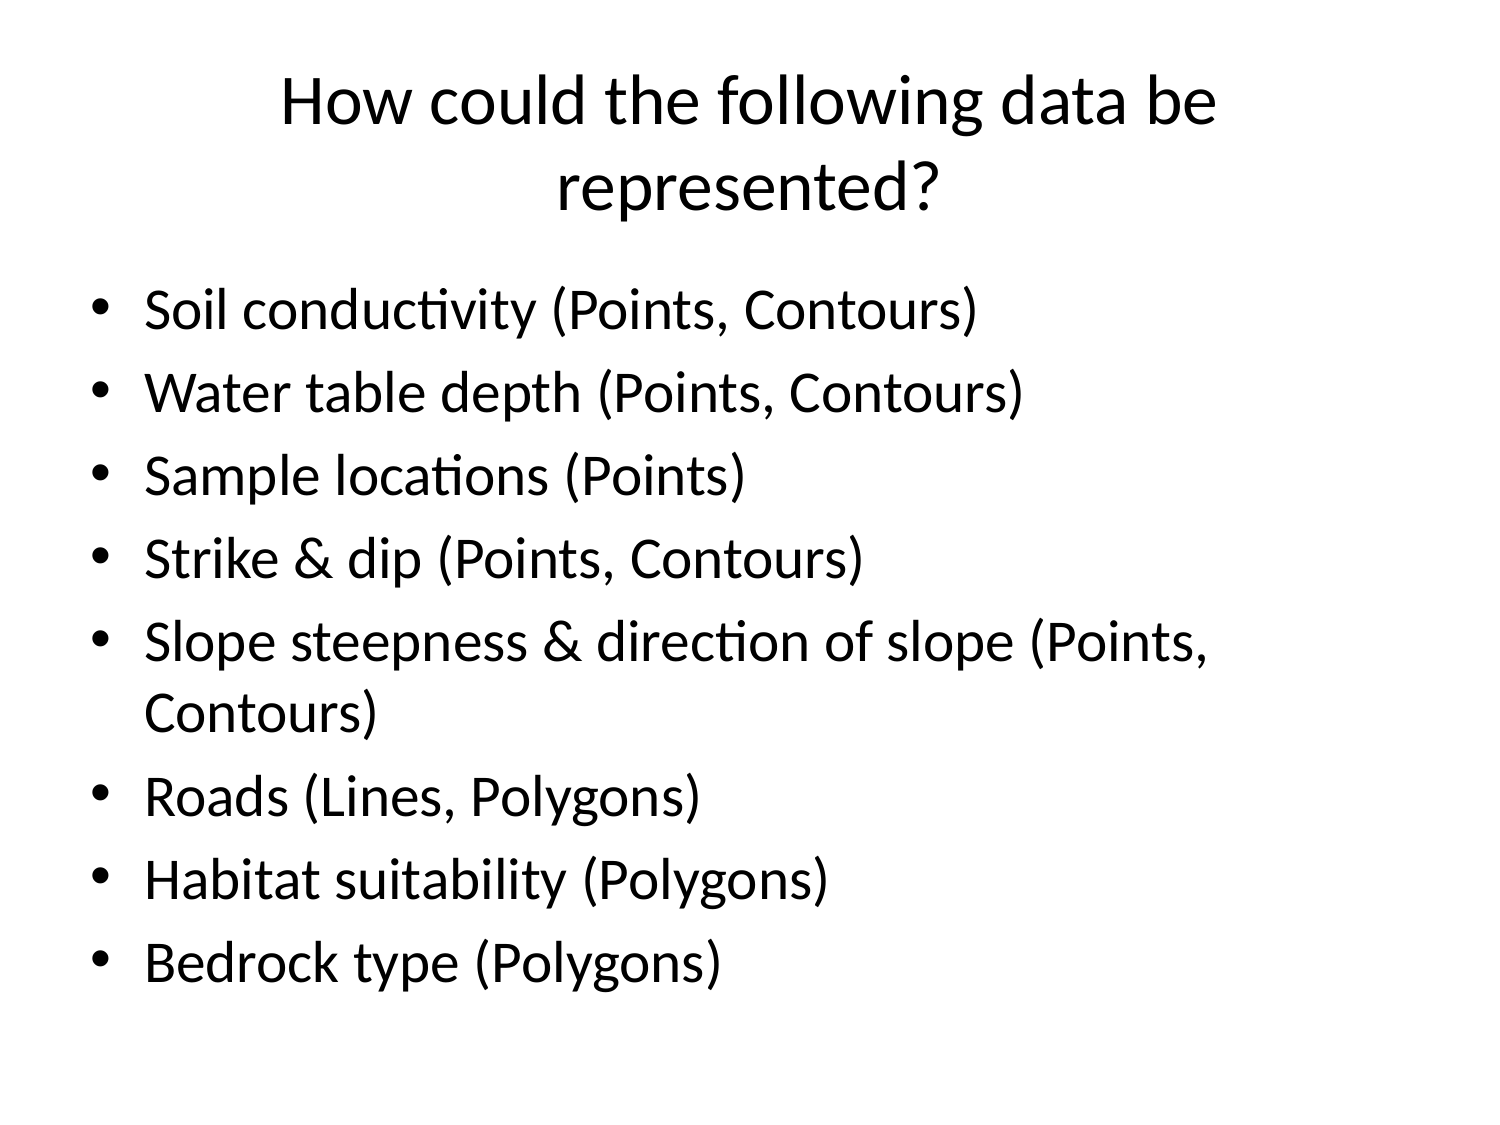

# How could the following data be represented?
Soil conductivity (Points, Contours)
Water table depth (Points, Contours)
Sample locations (Points)
Strike & dip (Points, Contours)
Slope steepness & direction of slope (Points, Contours)
Roads (Lines, Polygons)
Habitat suitability (Polygons)
Bedrock type (Polygons)